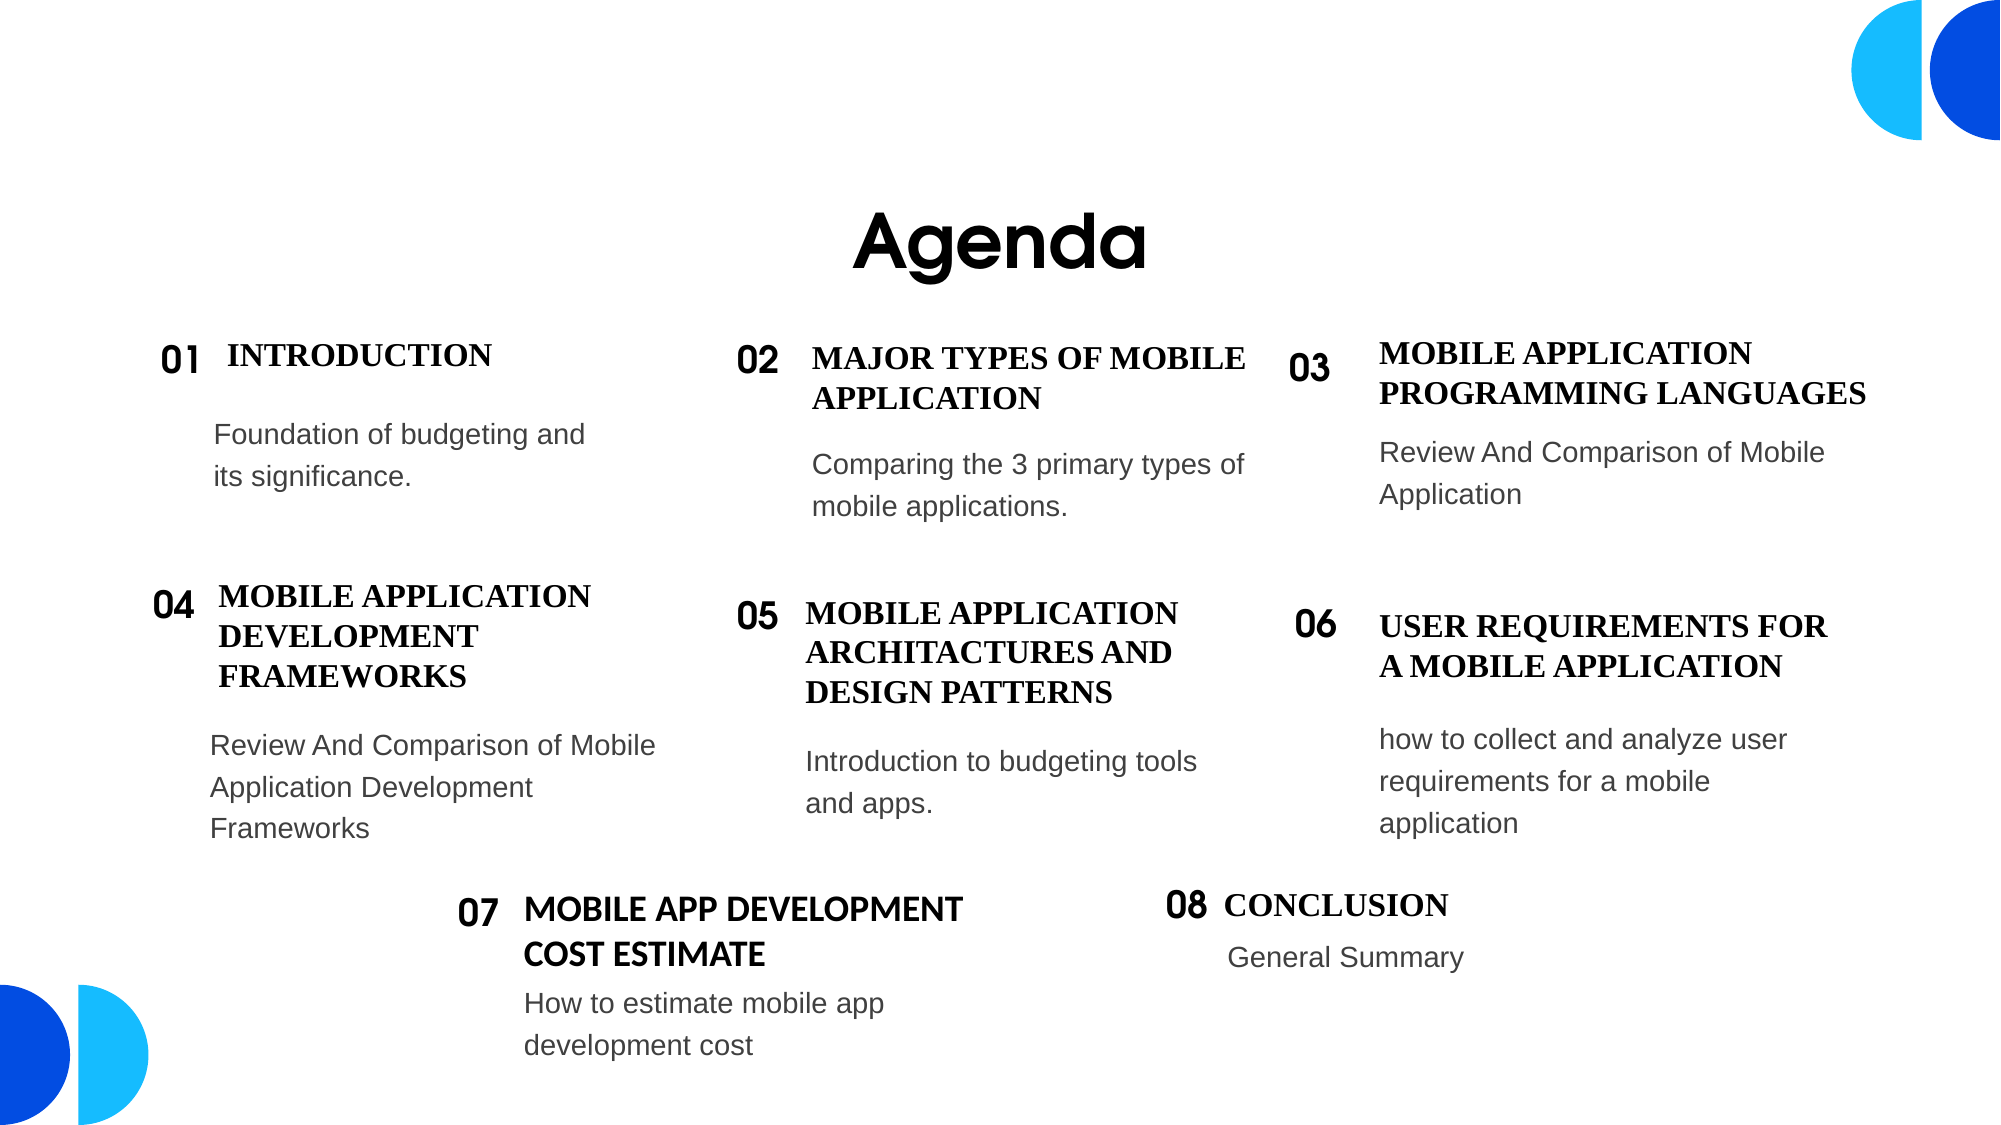

# Agenda
MOBILE APPLICATION PROGRAMMING LANGUAGES
INTRODUCTION
MAJOR TYPES OF MOBILE APPLICATION
01
02
03
Foundation of budgeting and
its significance.
Review And Comparison of Mobile Application
Comparing the 3 primary types of mobile applications.
04
MOBILE APPLICATION DEVELOPMENT FRAMEWORKS
05
MOBILE APPLICATION ARCHITACTURES AND DESIGN PATTERNS

06
USER REQUIREMENTS FOR A MOBILE APPLICATION

how to collect and analyze user requirements for a mobile application

Review And Comparison of Mobile Application Development Frameworks
Introduction to budgeting tools
and apps.
CONCLUSION
08
07
MOBILE APP DEVELOPMENT COST ESTIMATE

General Summary
How to estimate mobile app development cost